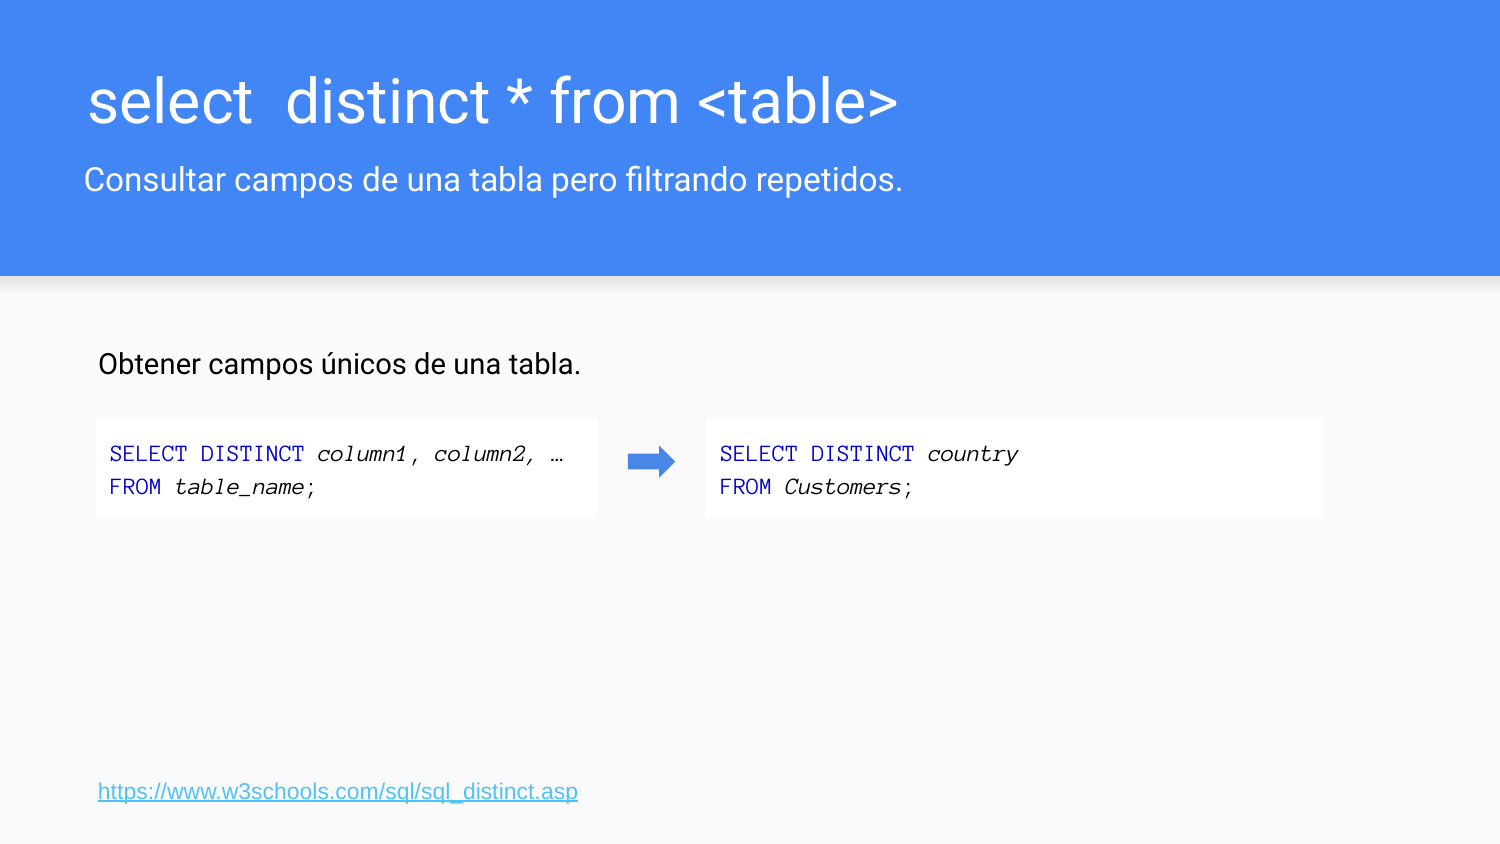

# select  distinct * from <table>
Consultar campos de una tabla pero filtrando repetidos.
Obtener campos únicos de una tabla.
SELECT DISTINCT country
FROM Customers;
SELECT DISTINCT column1, column2, …
FROM table_name;

https://www.w3schools.com/sql/sql_distinct.asp